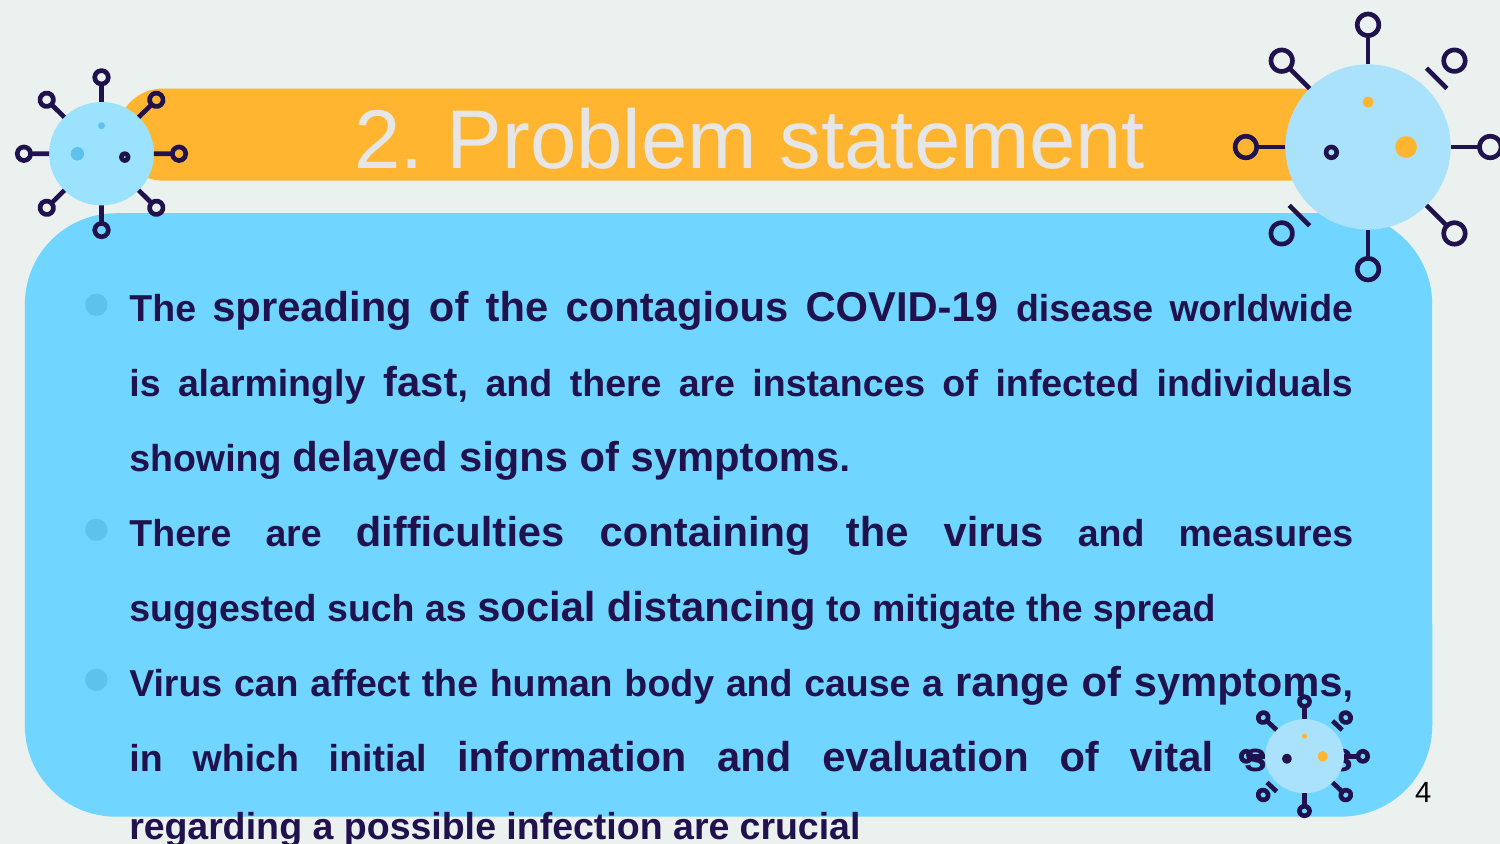

# 2. Problem statement

The spreading of the contagious COVID-19 disease worldwide is alarmingly fast, and there are instances of infected individuals showing delayed signs of symptoms.
There are difficulties containing the virus and measures suggested such as social distancing to mitigate the spread
Virus can affect the human body and cause a range of symptoms, in which initial information and evaluation of vital signs regarding a possible infection are crucial

4